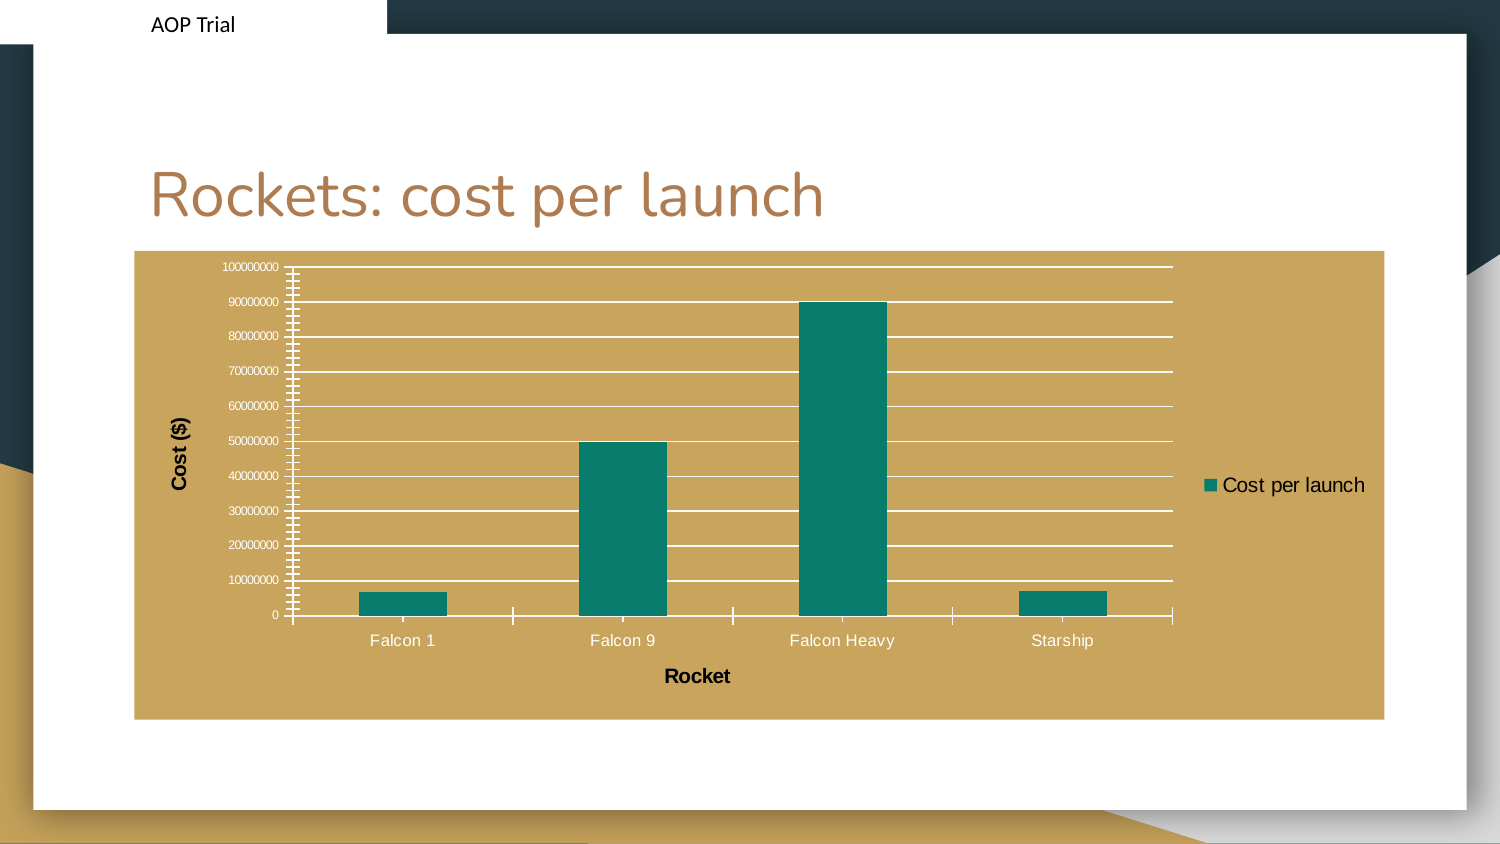

AOP Trial
# Rockets: cost per launch

### Chart

| Category | Cost per launch |
|---|---|
| Falcon 1 | 6700000.0 |
| Falcon 9 | 50000000.0 |
| Falcon Heavy | 90000000.0 |
| Starship | 7000000.0 |